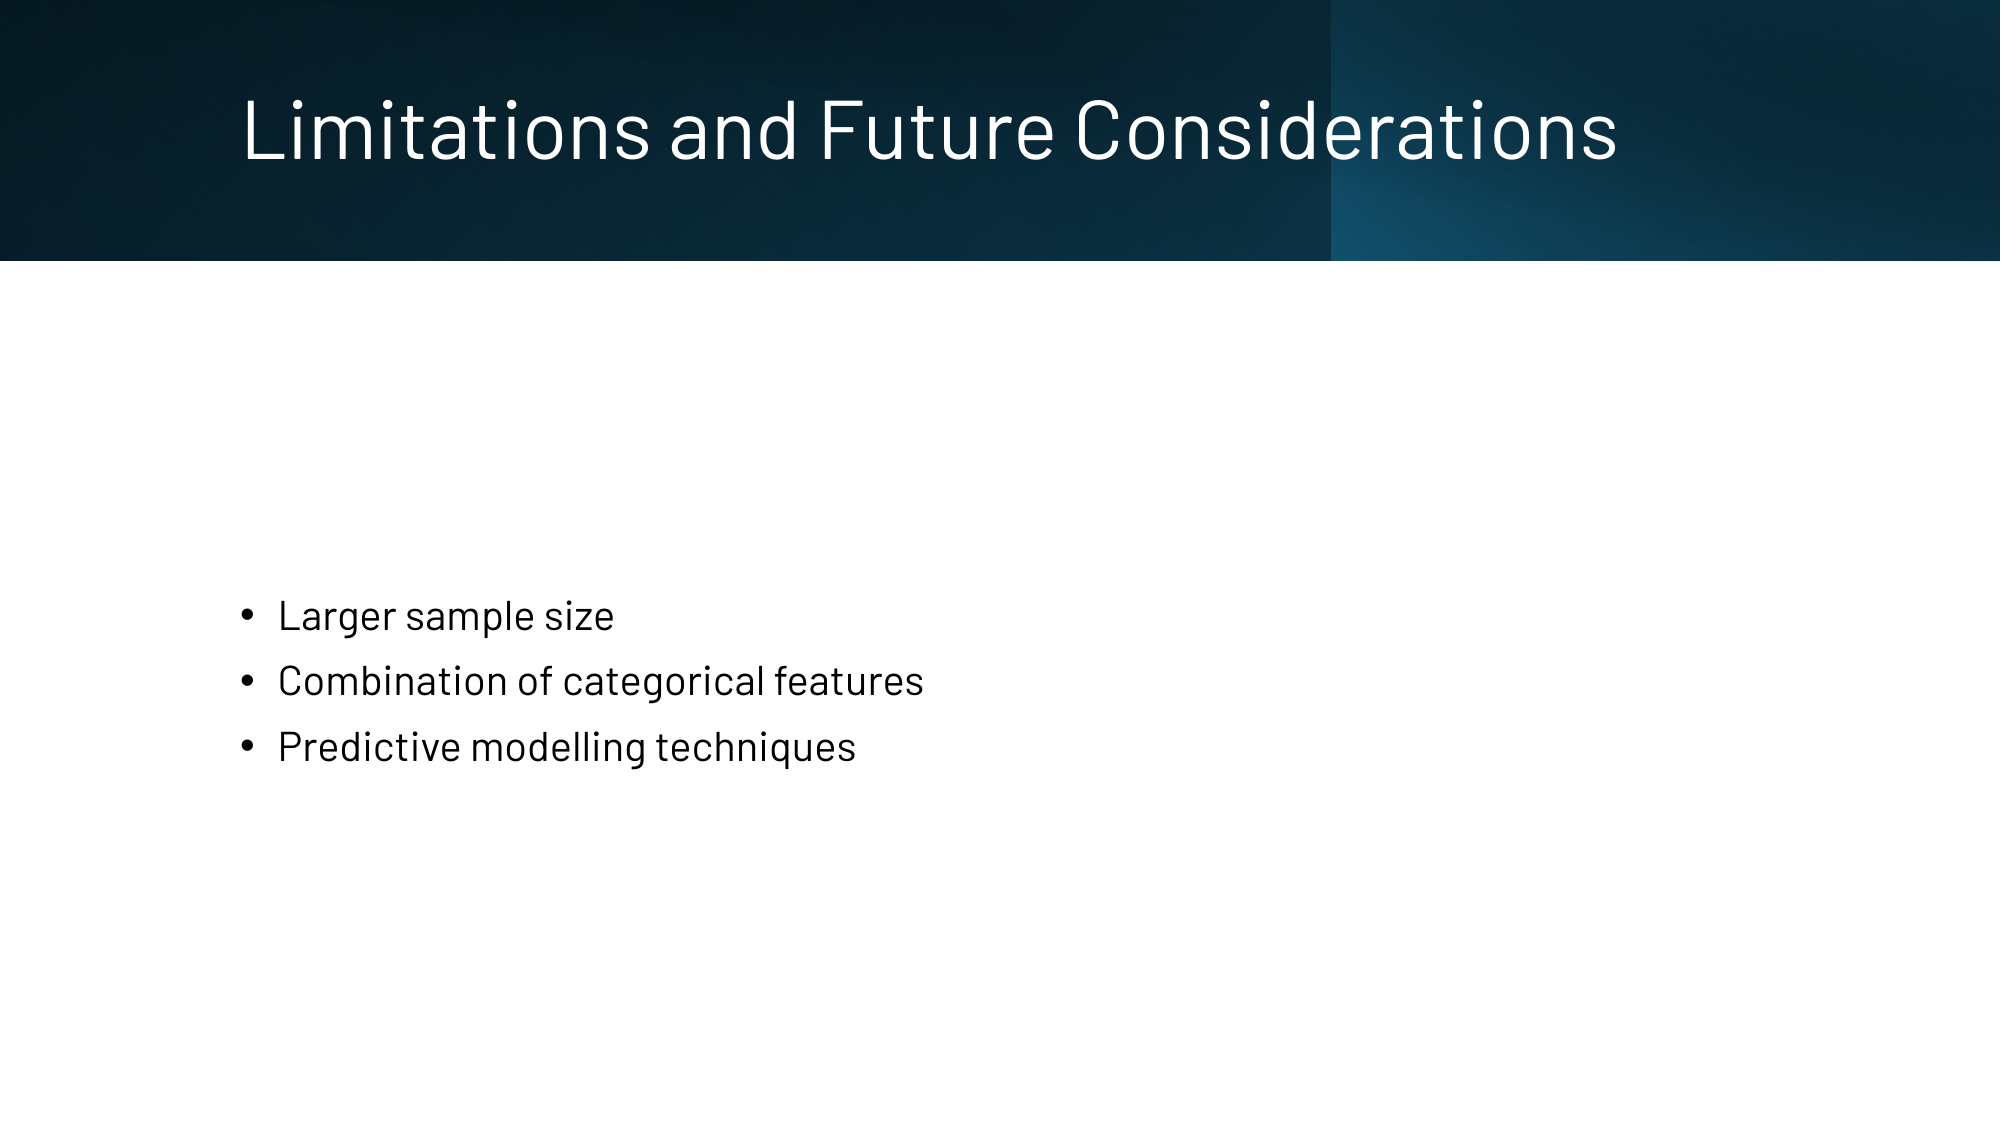

# Limitations and Future Considerations
Larger sample size
Combination of categorical features
Predictive modelling techniques